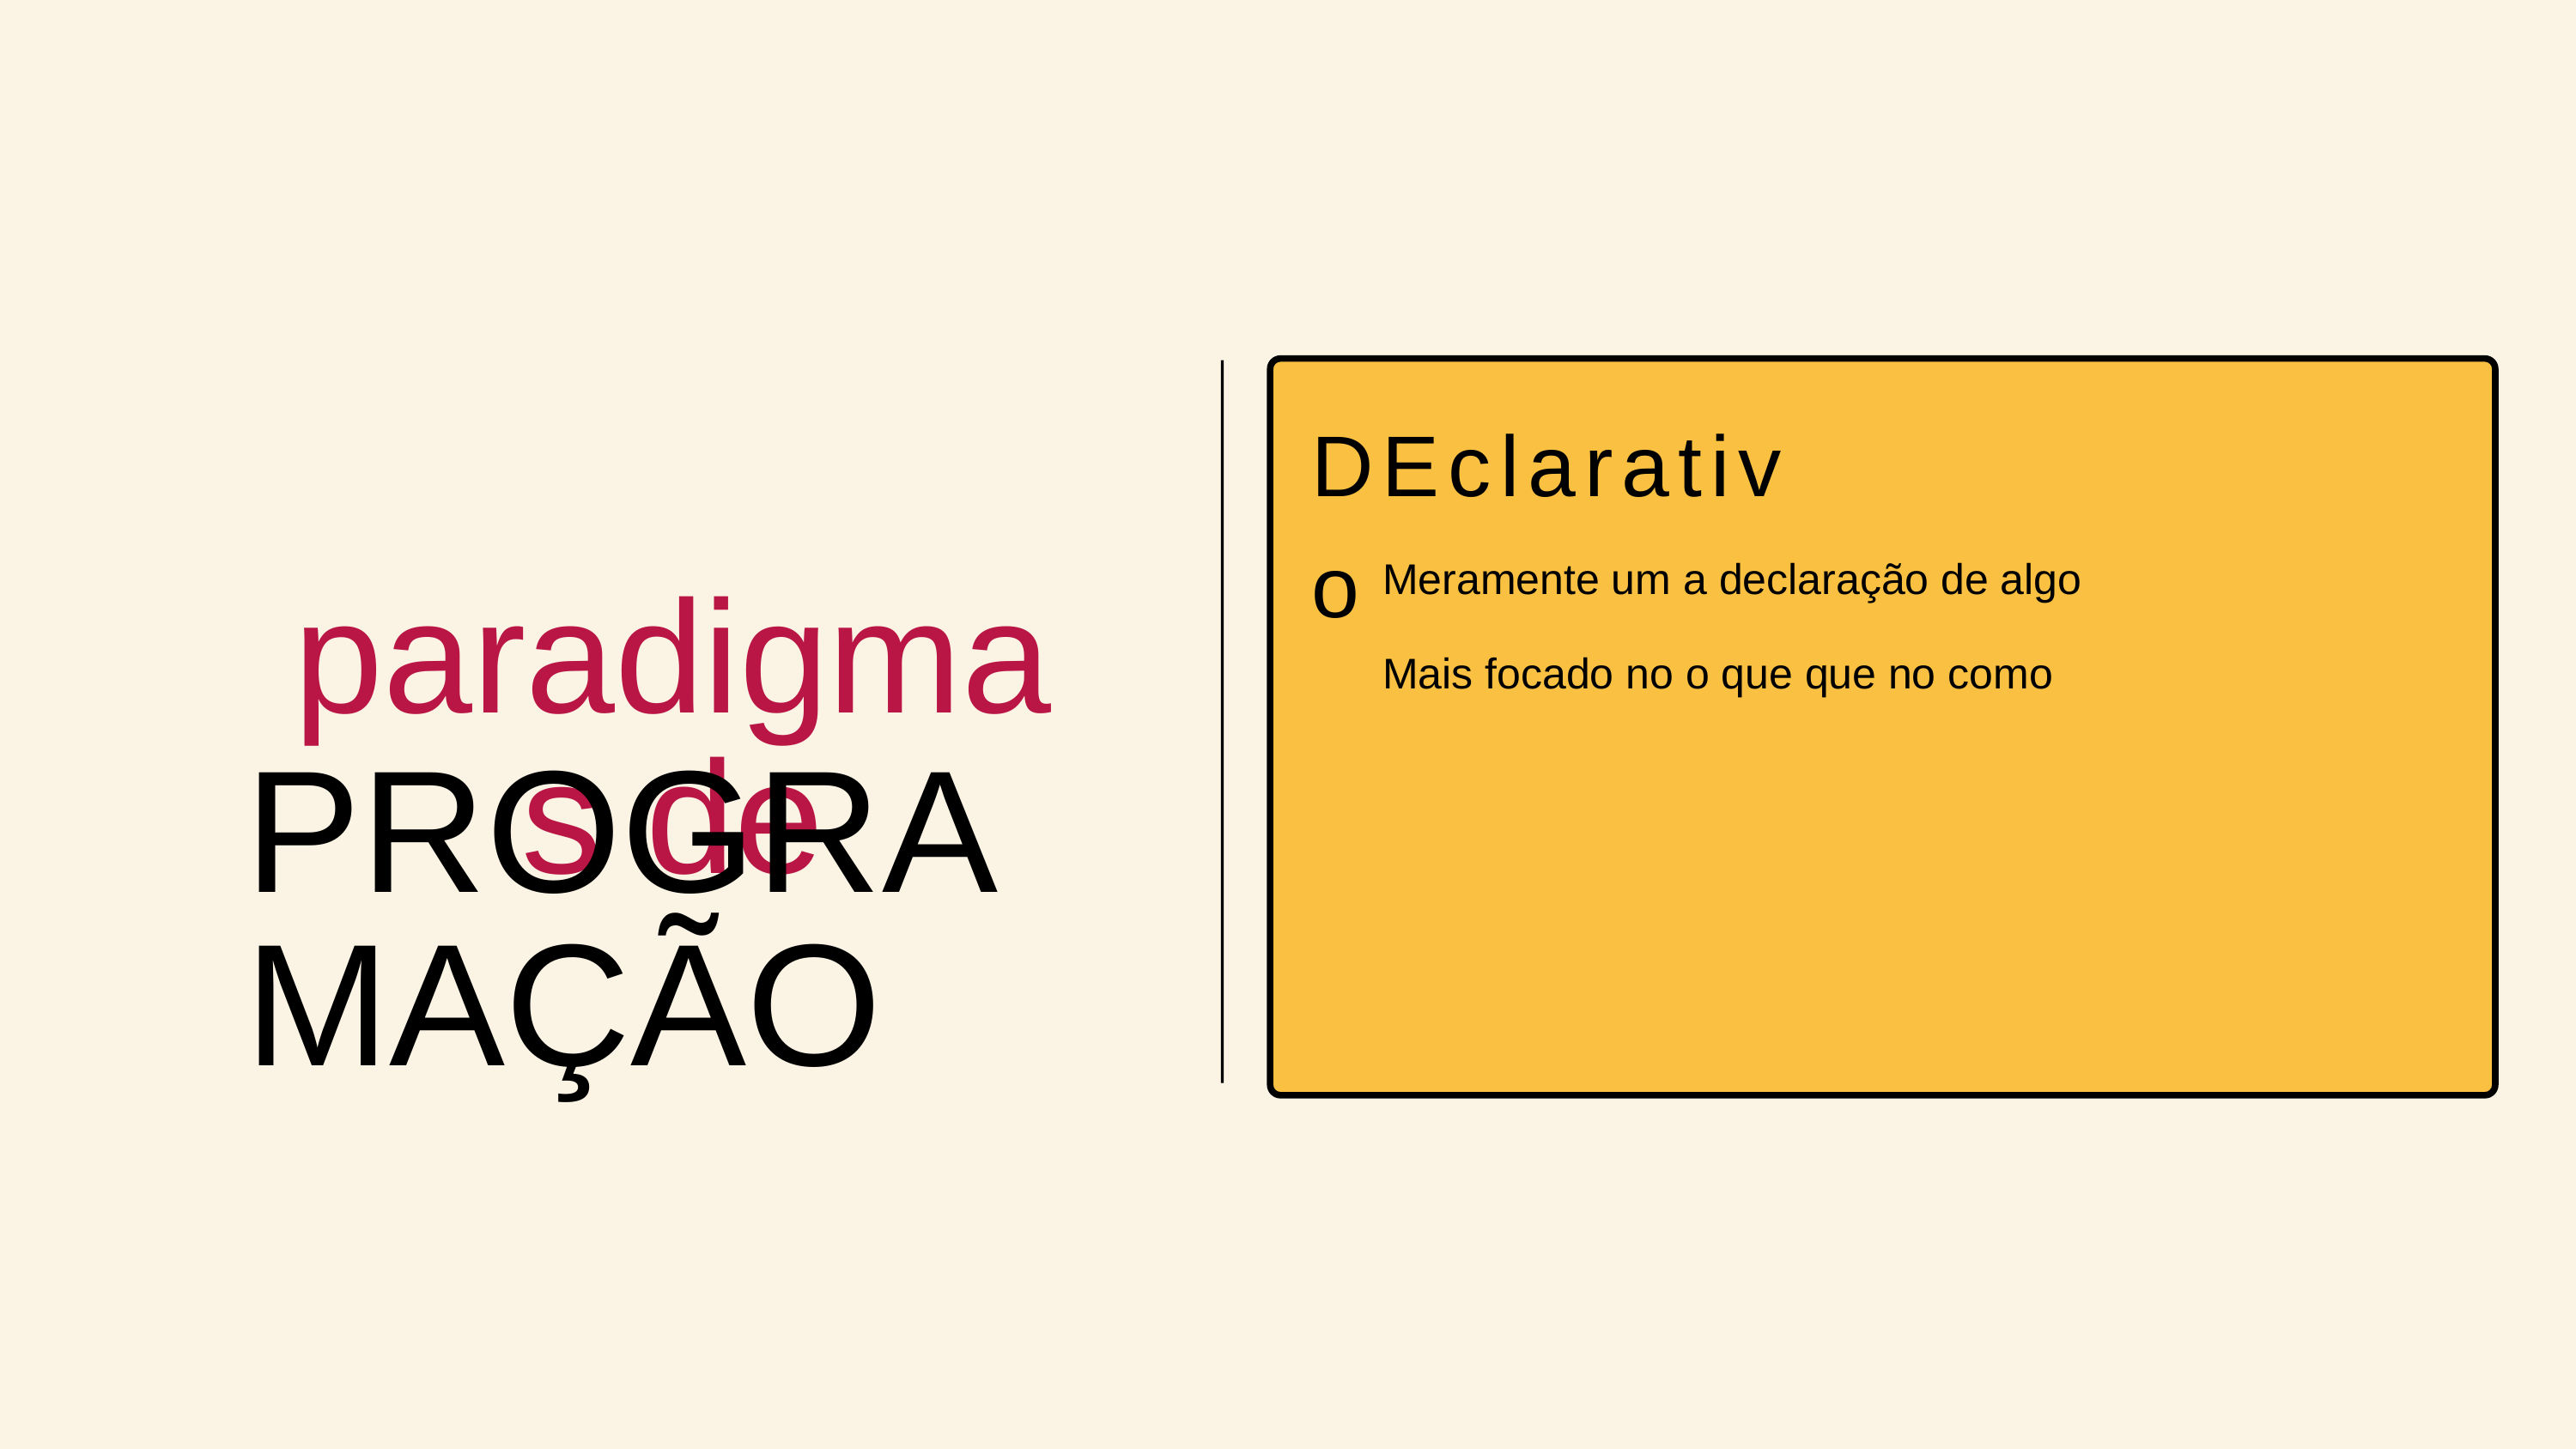

registro
DEclarativo

DEclarativo
Meramente um a declaração de algo
paradigmas de

Mais focado no o que que no como

IMPERATIVO

PROGRAMAÇÃO

oRIENTADO A OBJETOS

bANCO DE dADOS
FUNCIONAL